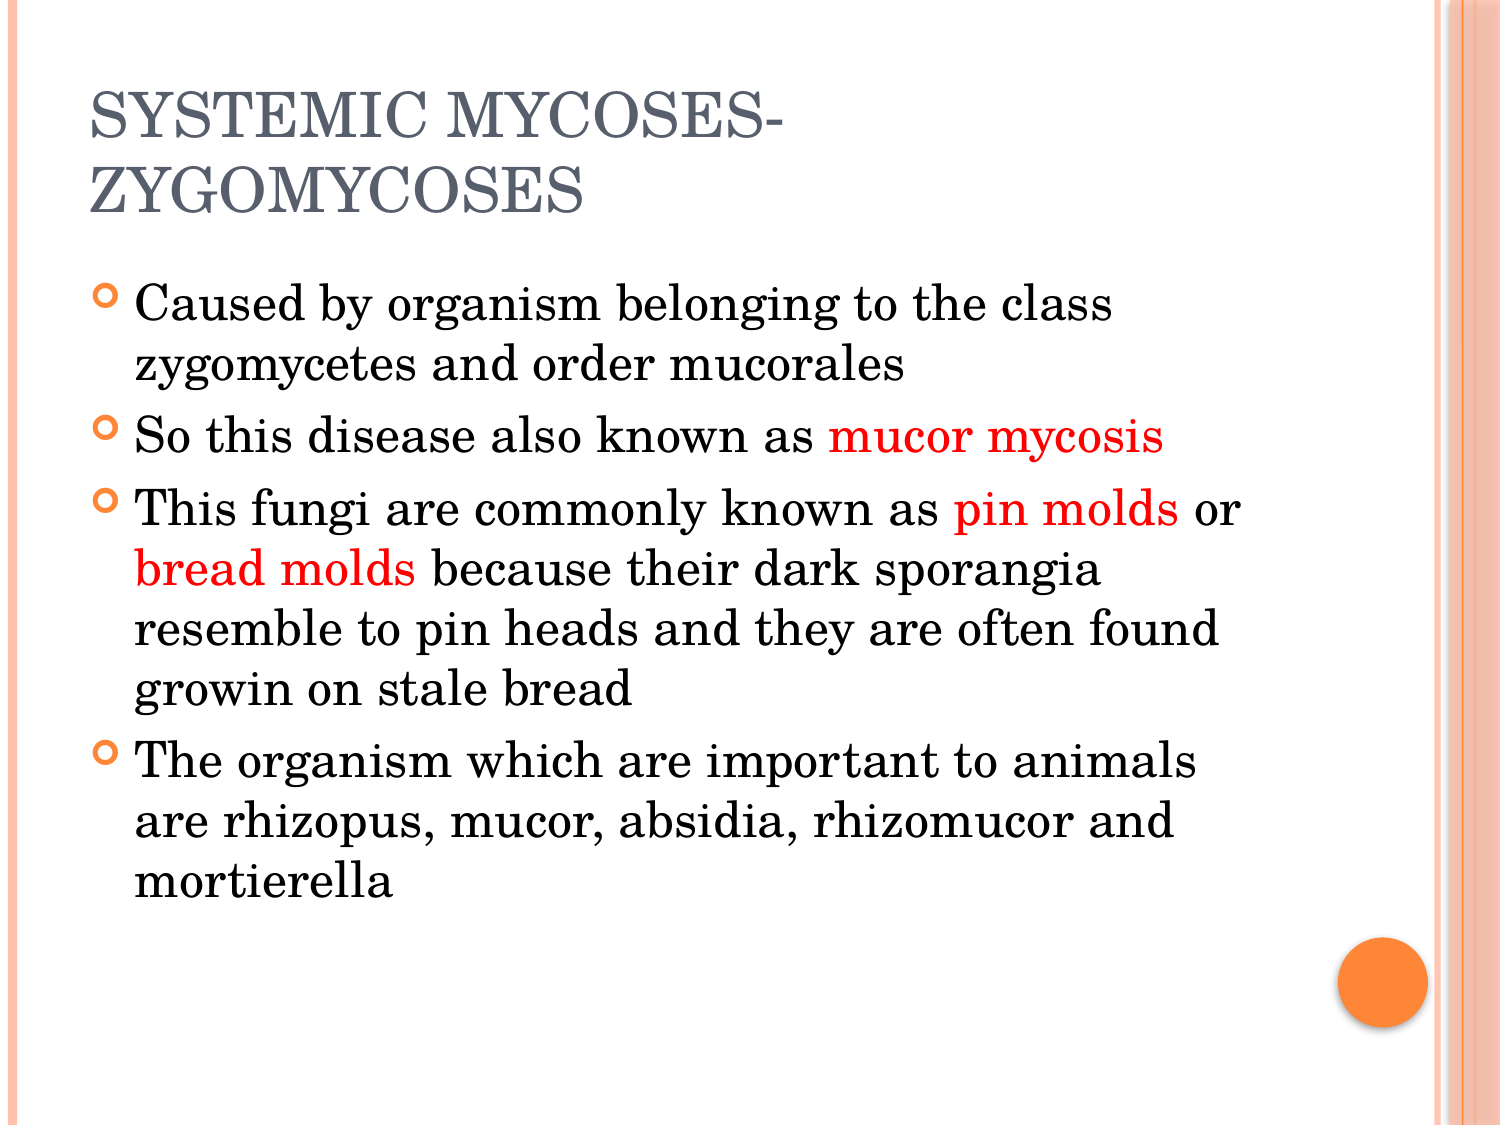

# Systemic mycoses- Zygomycoses
Caused by organism belonging to the class zygomycetes and order mucorales
So this disease also known as mucor mycosis
This fungi are commonly known as pin molds or bread molds because their dark sporangia resemble to pin heads and they are often found growin on stale bread
The organism which are important to animals are rhizopus, mucor, absidia, rhizomucor and mortierella